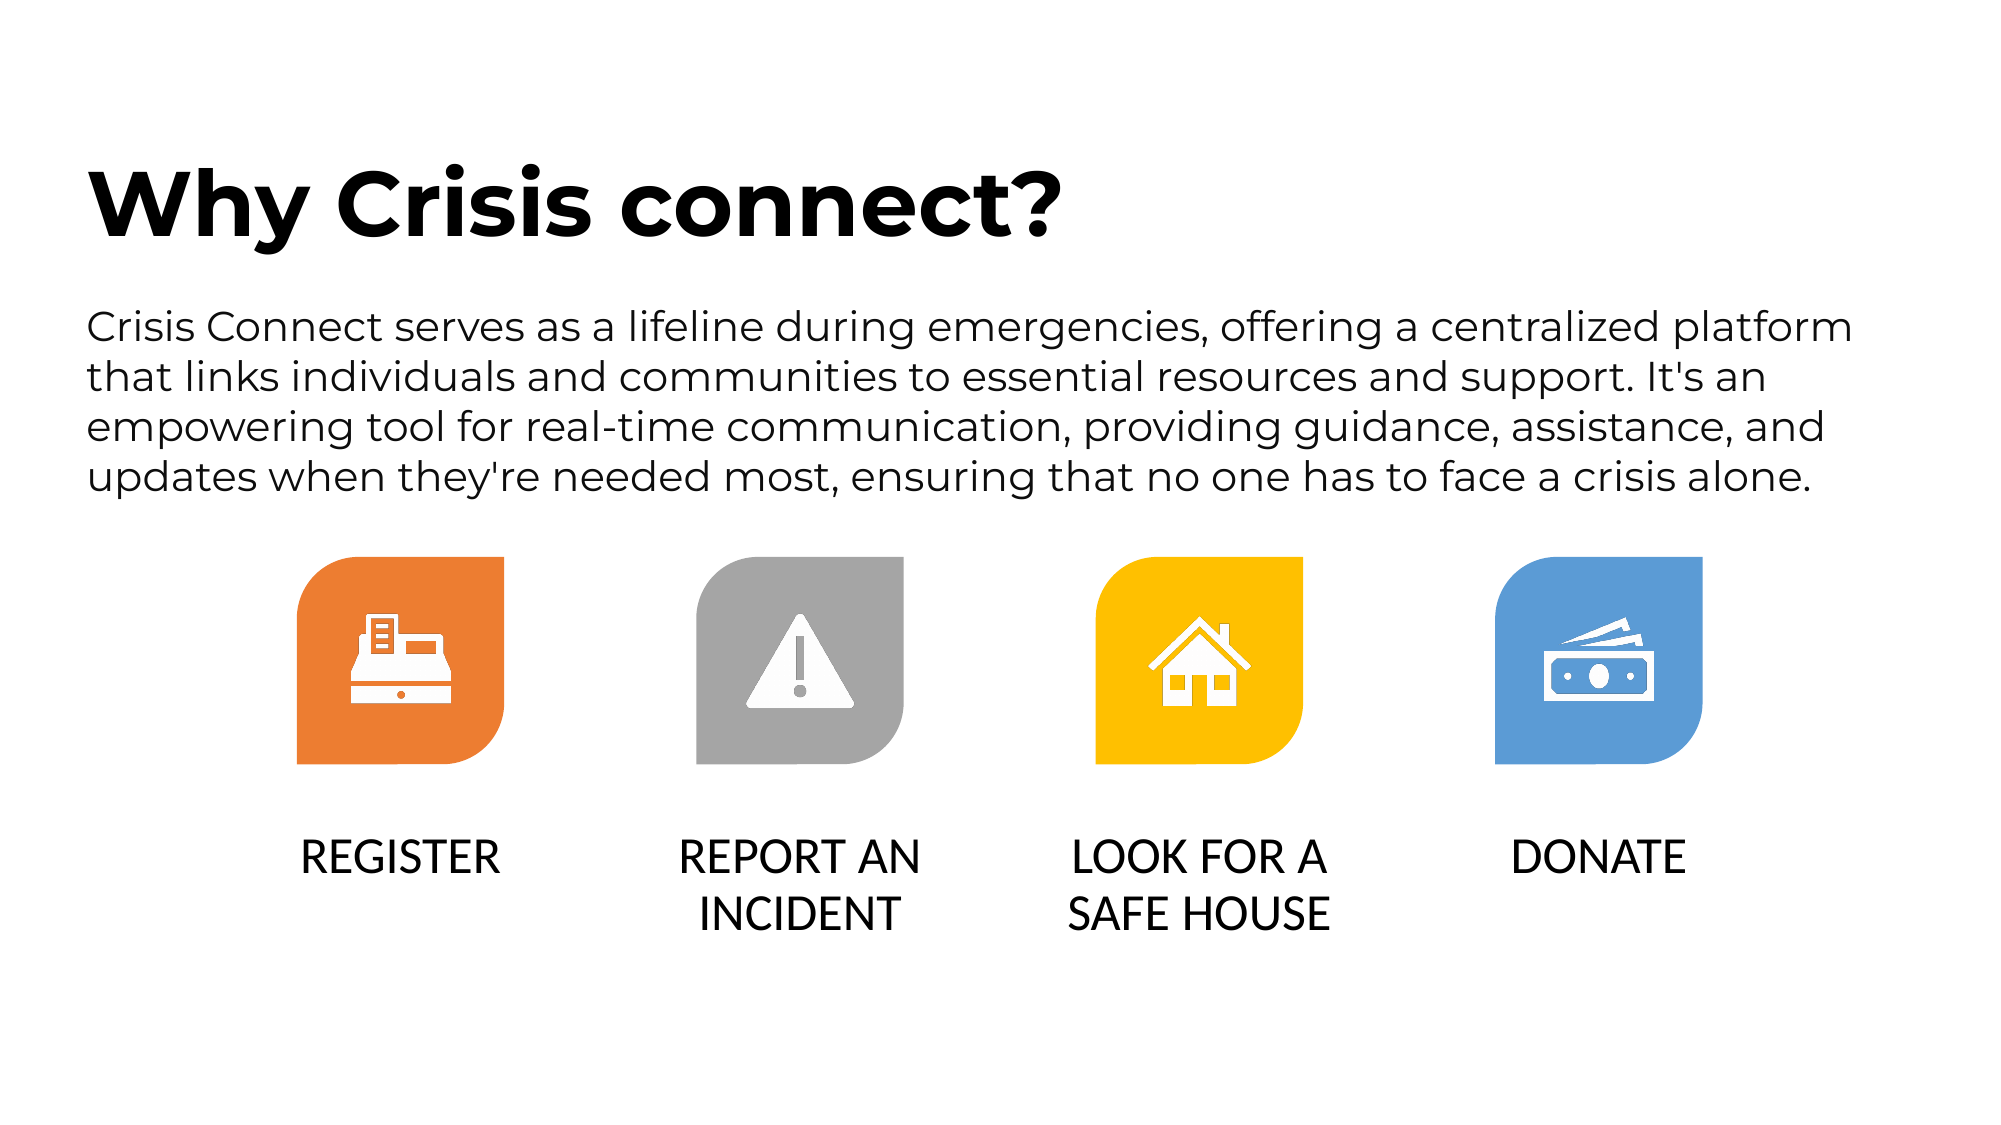

Why Crisis connect?

Crisis Connect serves as a lifeline during emergencies, offering a centralized platform that links individuals and communities to essential resources and support. It's an empowering tool for real-time communication, providing guidance, assistance, and updates when they're needed most, ensuring that no one has to face a crisis alone.
Register
Report an incident
Look for a safe house
donate